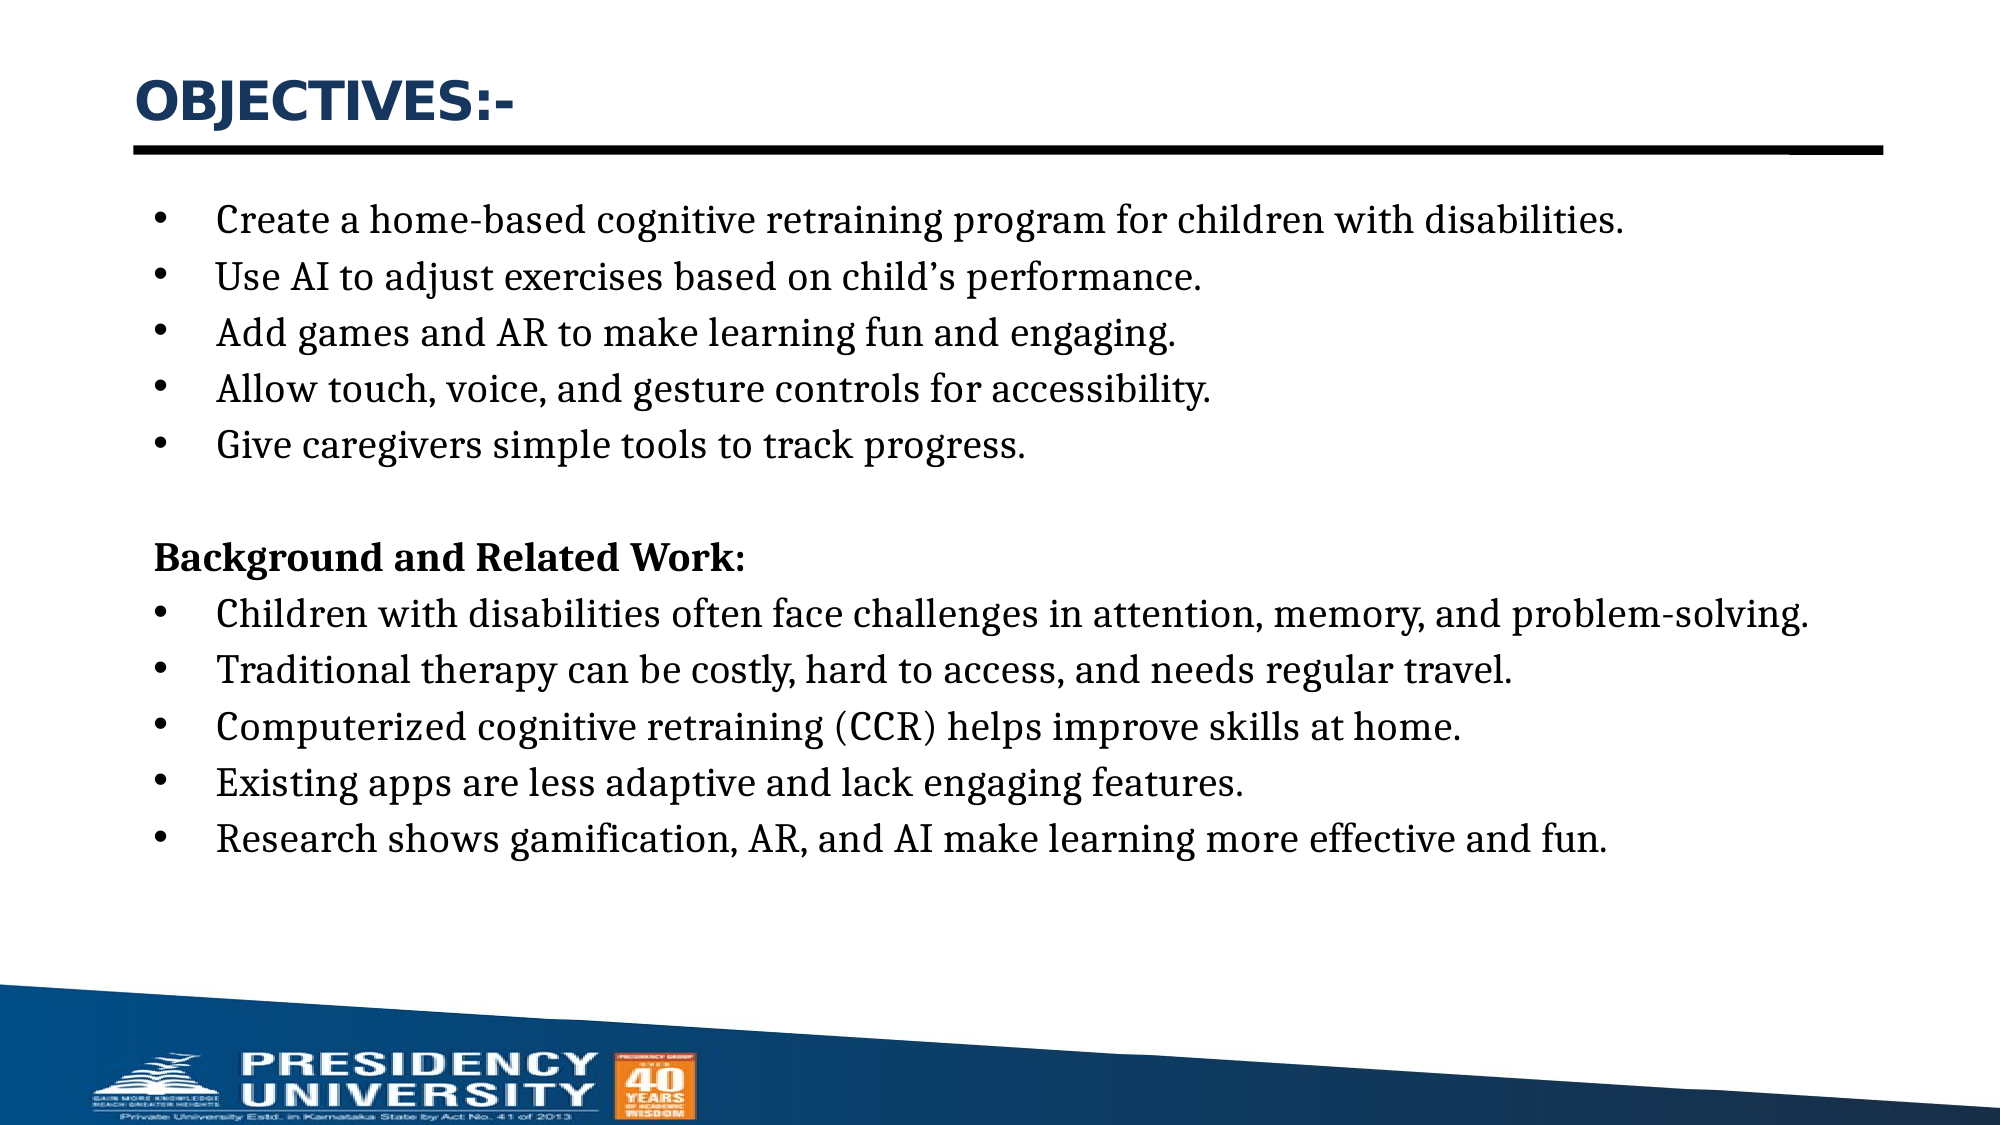

# OBJECTIVES:-
Create a home-based cognitive retraining program for children with disabilities.
Use AI to adjust exercises based on child’s performance.
Add games and AR to make learning fun and engaging.
Allow touch, voice, and gesture controls for accessibility.
Give caregivers simple tools to track progress.

Background and Related Work:
Children with disabilities often face challenges in attention, memory, and problem-solving.
Traditional therapy can be costly, hard to access, and needs regular travel.
Computerized cognitive retraining (CCR) helps improve skills at home.
Existing apps are less adaptive and lack engaging features.
Research shows gamification, AR, and AI make learning more effective and fun.